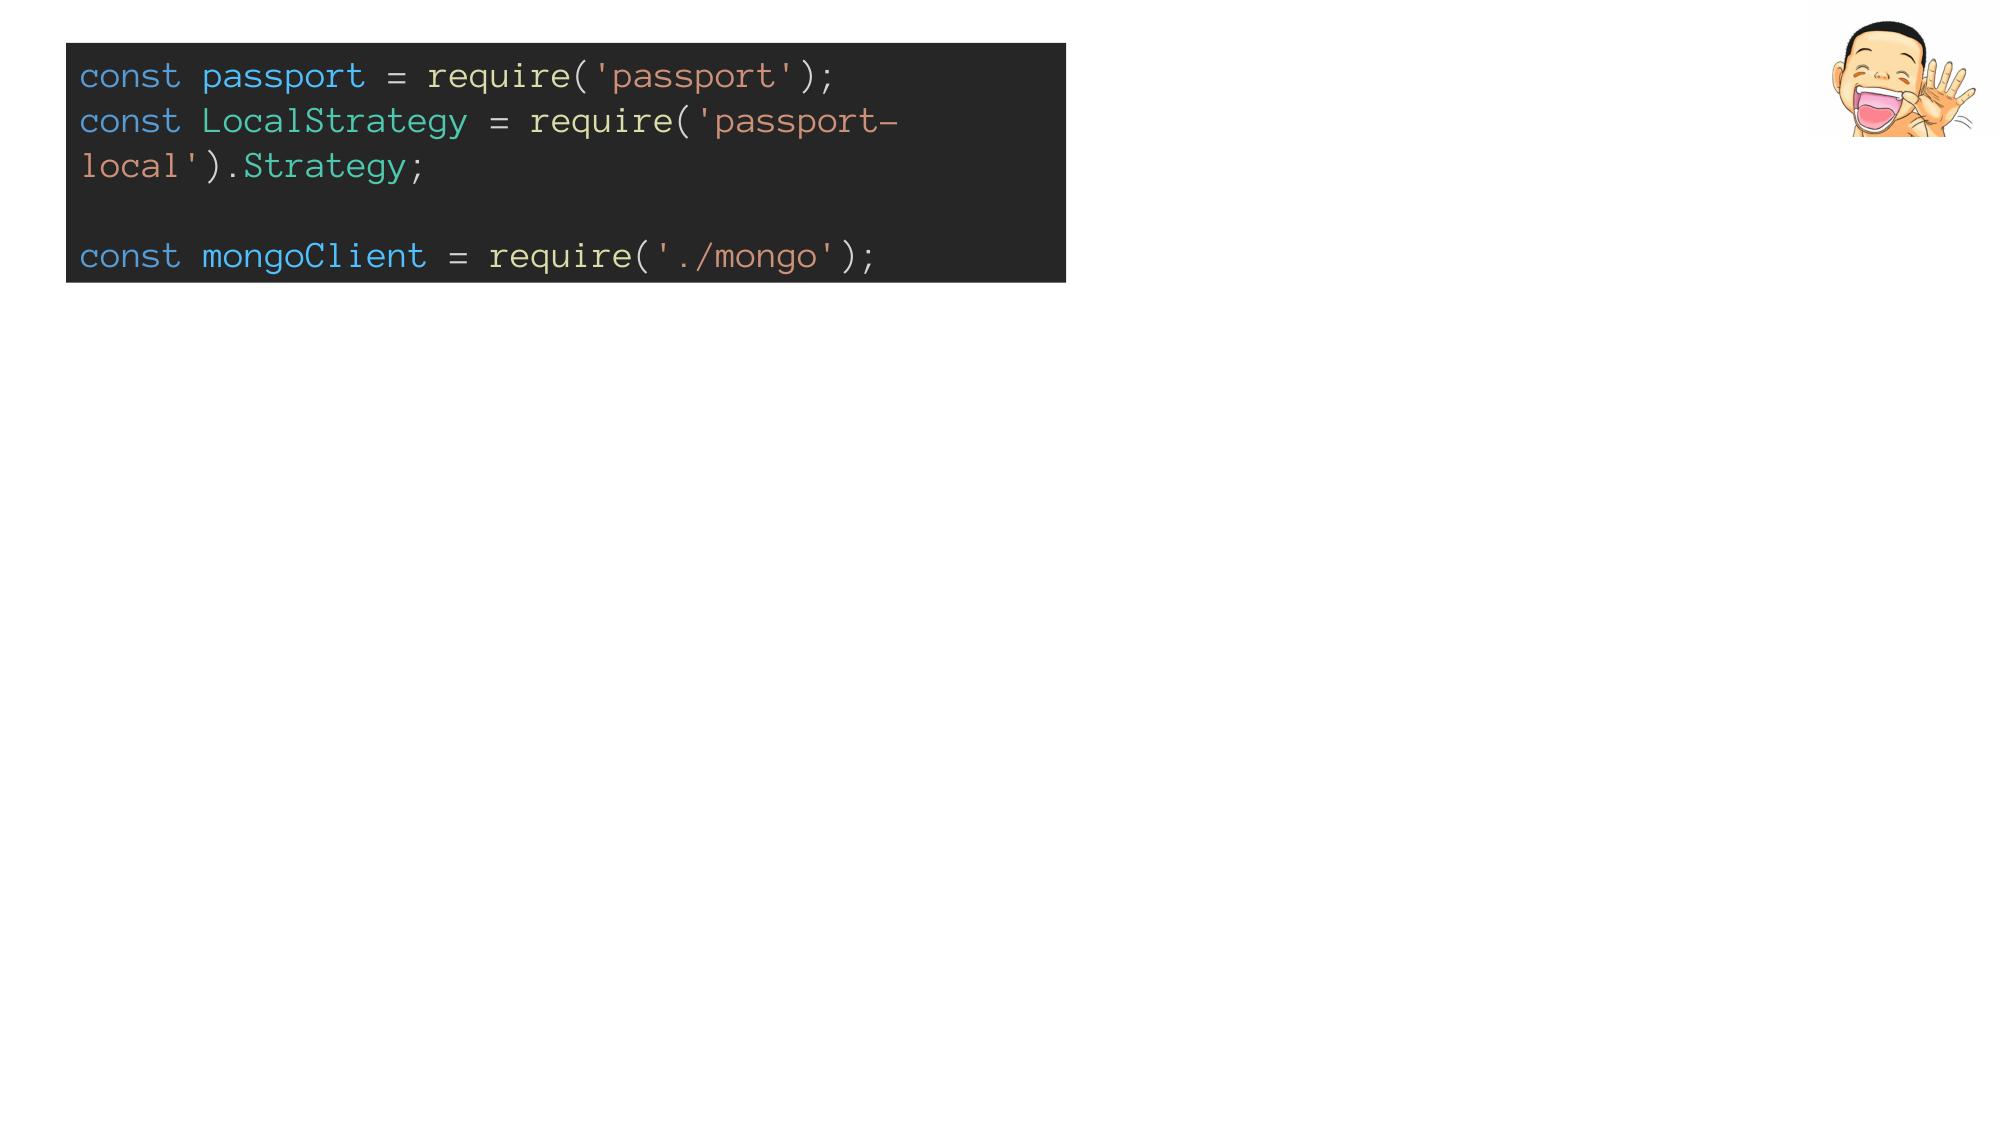

const passport = require('passport');
const LocalStrategy = require('passport-local').Strategy;
const mongoClient = require('./mongo');